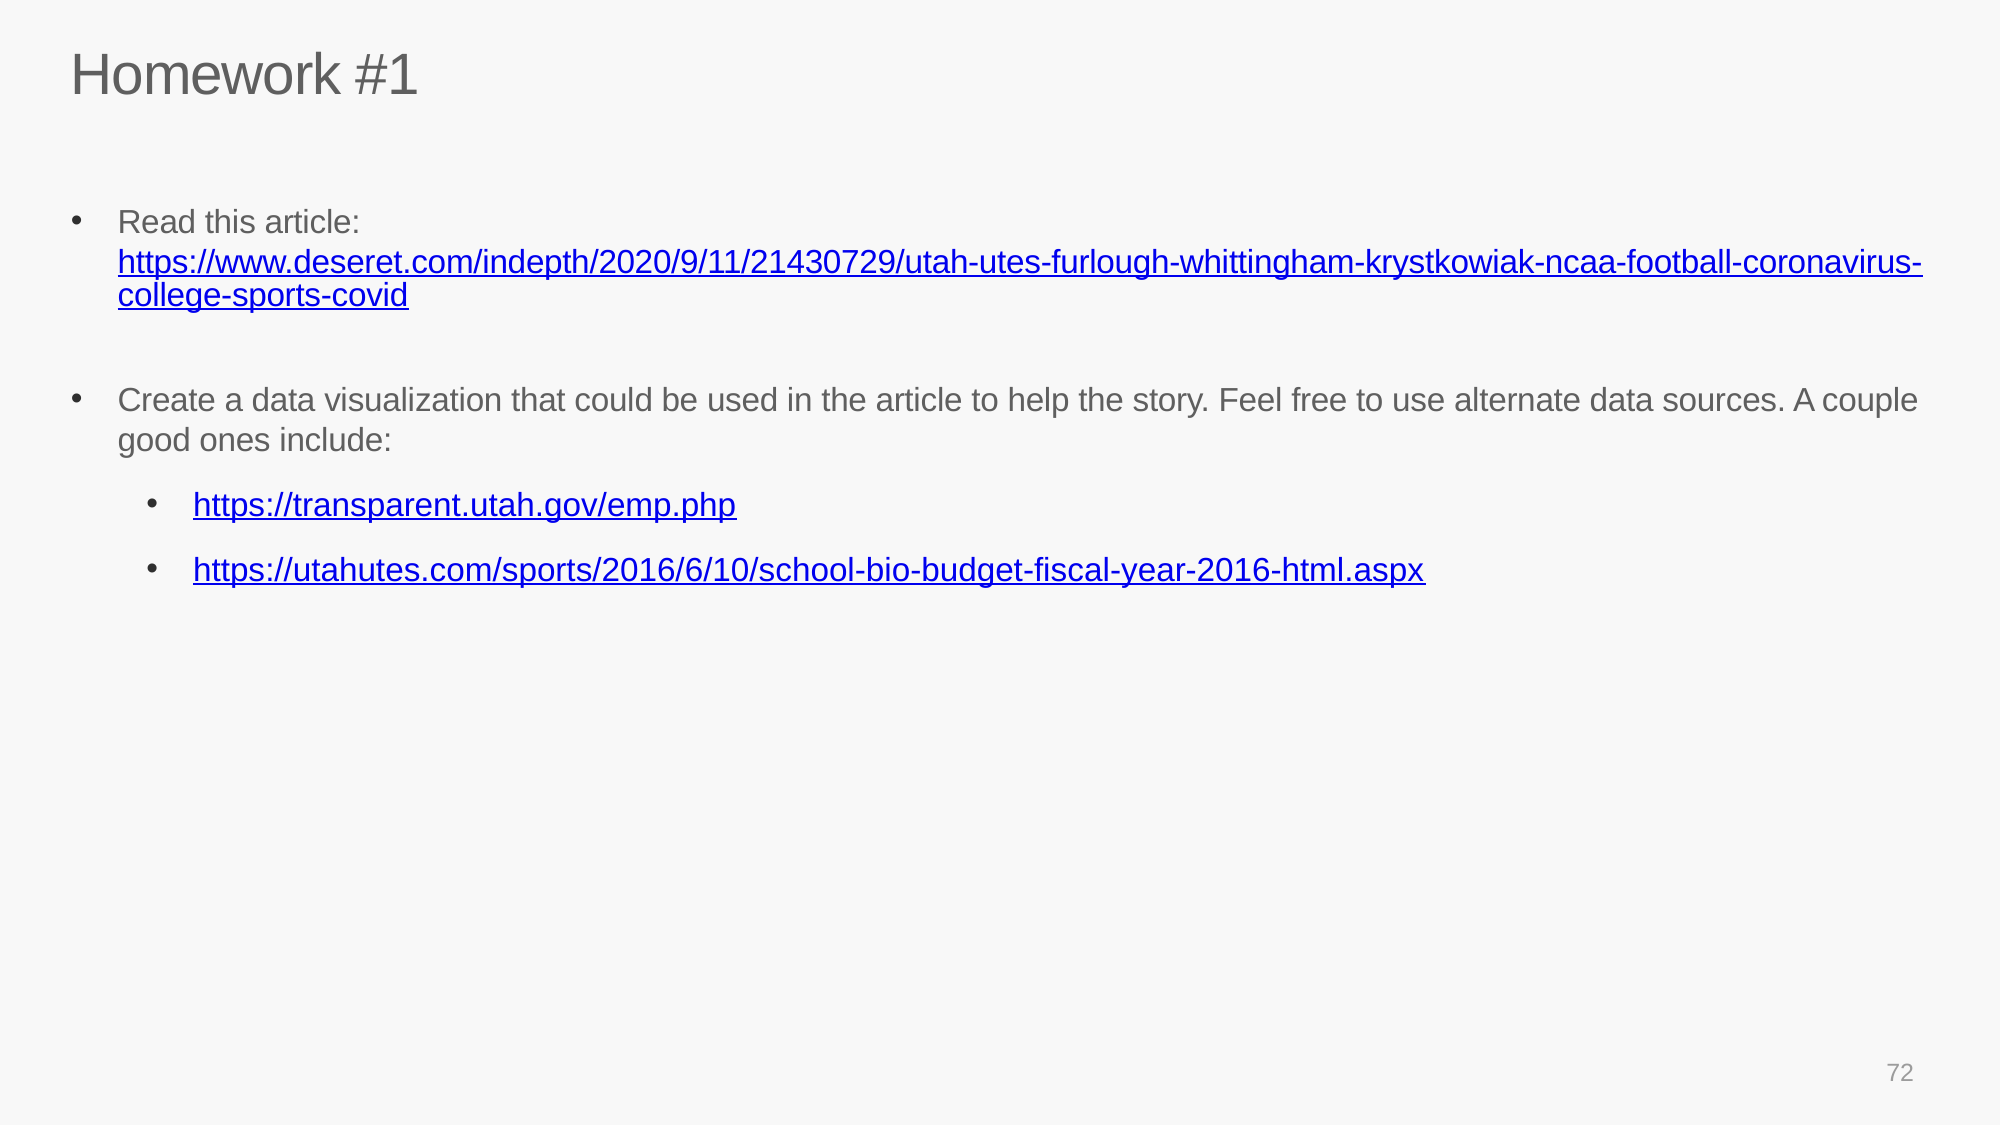

# Homework #1
Read this article: https://www.deseret.com/indepth/2020/9/11/21430729/utah-utes-furlough-whittingham-krystkowiak-ncaa-football-coronavirus-college-sports-covid
Create a data visualization that could be used in the article to help the story. Feel free to use alternate data sources. A couple good ones include:
https://transparent.utah.gov/emp.php
https://utahutes.com/sports/2016/6/10/school-bio-budget-fiscal-year-2016-html.aspx

72